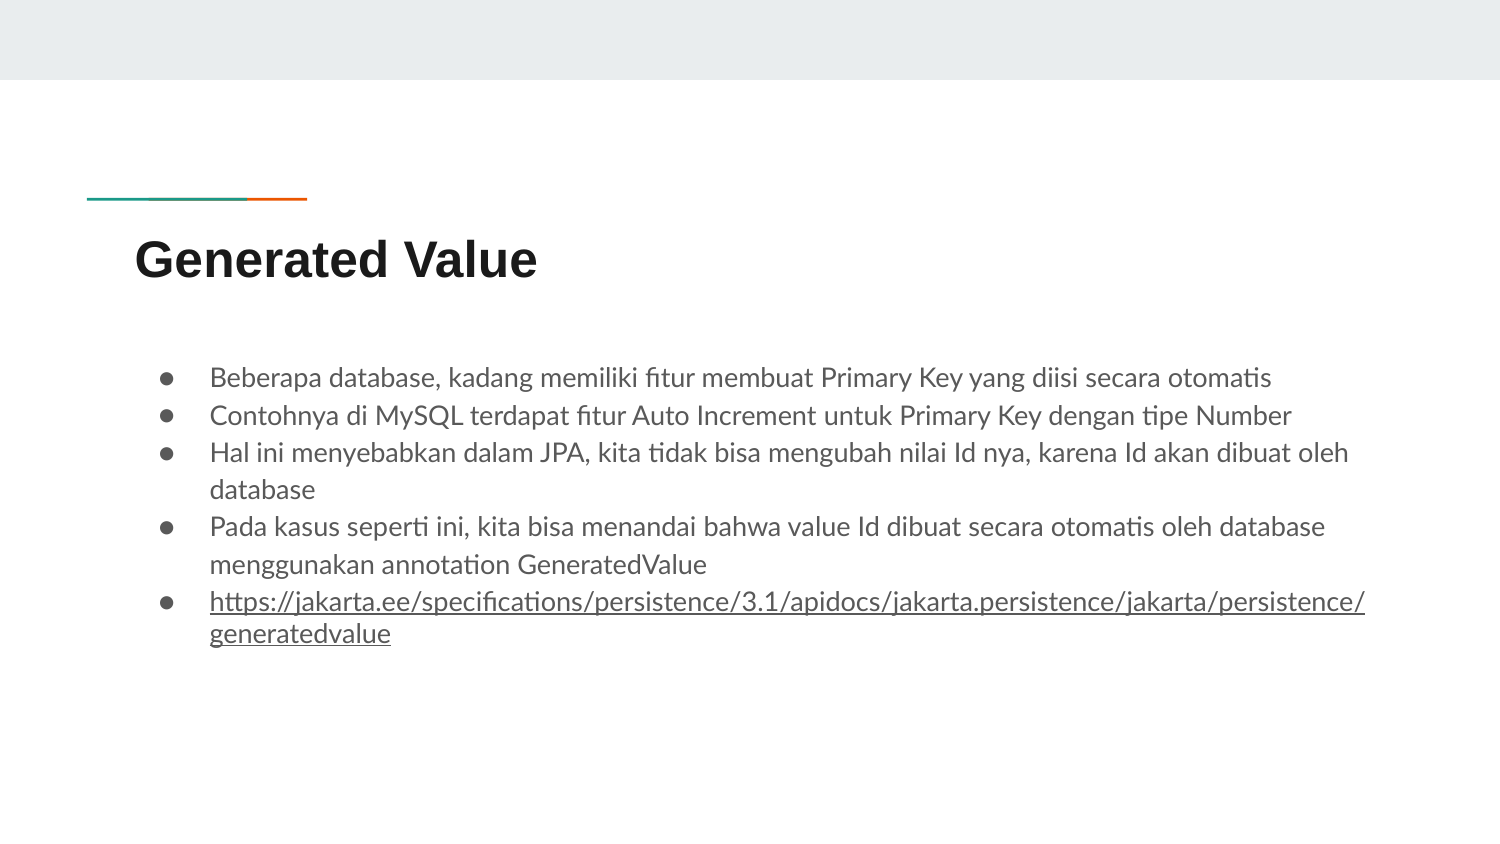

# Generated Value
Beberapa database, kadang memiliki fitur membuat Primary Key yang diisi secara otomatis
Contohnya di MySQL terdapat fitur Auto Increment untuk Primary Key dengan tipe Number
Hal ini menyebabkan dalam JPA, kita tidak bisa mengubah nilai Id nya, karena Id akan dibuat oleh database
Pada kasus seperti ini, kita bisa menandai bahwa value Id dibuat secara otomatis oleh database menggunakan annotation GeneratedValue
https://jakarta.ee/specifications/persistence/3.1/apidocs/jakarta.persistence/jakarta/persistence/generatedvalue